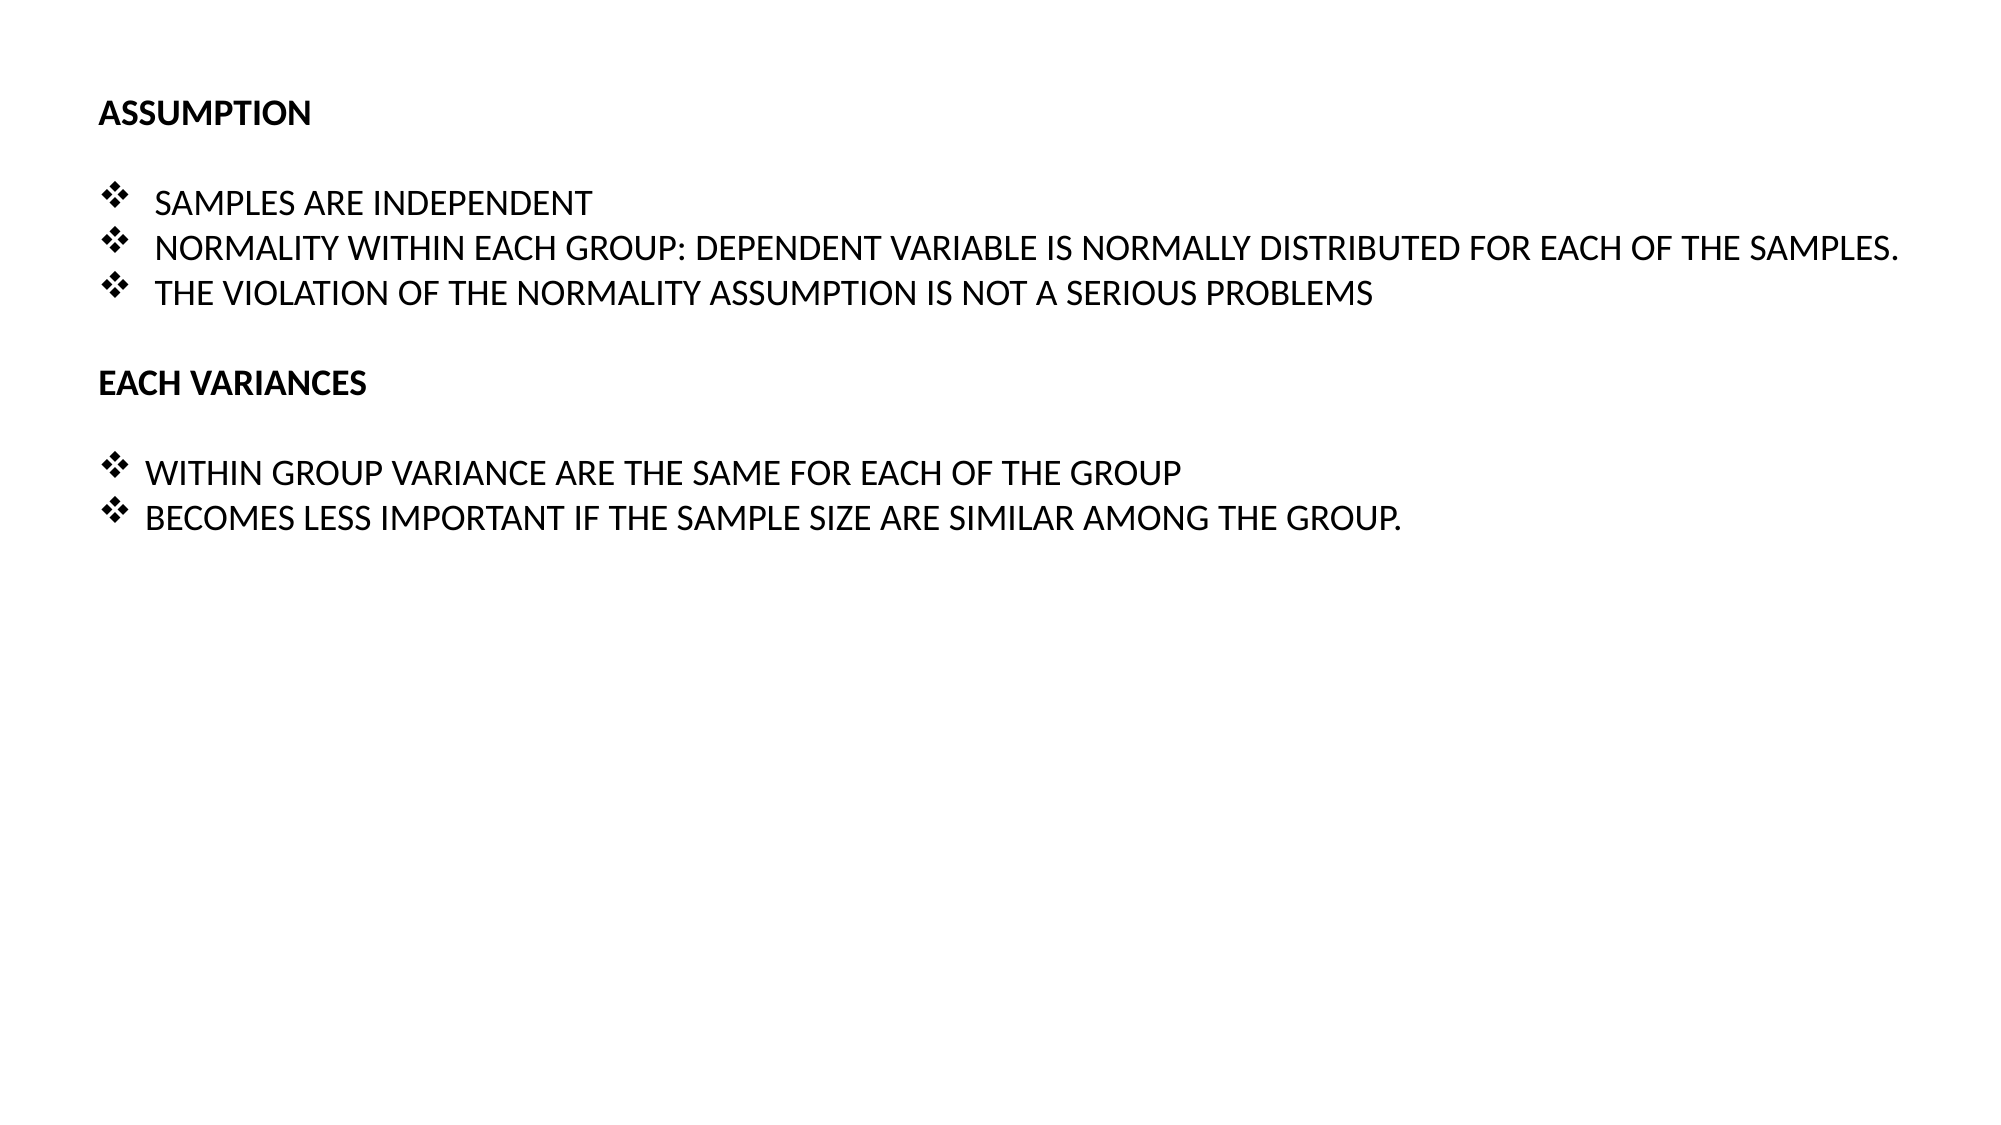

ASSUMPTION

SAMPLES ARE INDEPENDENT
NORMALITY WITHIN EACH GROUP: DEPENDENT VARIABLE IS NORMALLY DISTRIBUTED FOR EACH OF THE SAMPLES.
THE VIOLATION OF THE NORMALITY ASSUMPTION IS NOT A SERIOUS PROBLEMS

EACH VARIANCES

WITHIN GROUP VARIANCE ARE THE SAME FOR EACH OF THE GROUP
BECOMES LESS IMPORTANT IF THE SAMPLE SIZE ARE SIMILAR AMONG THE GROUP.